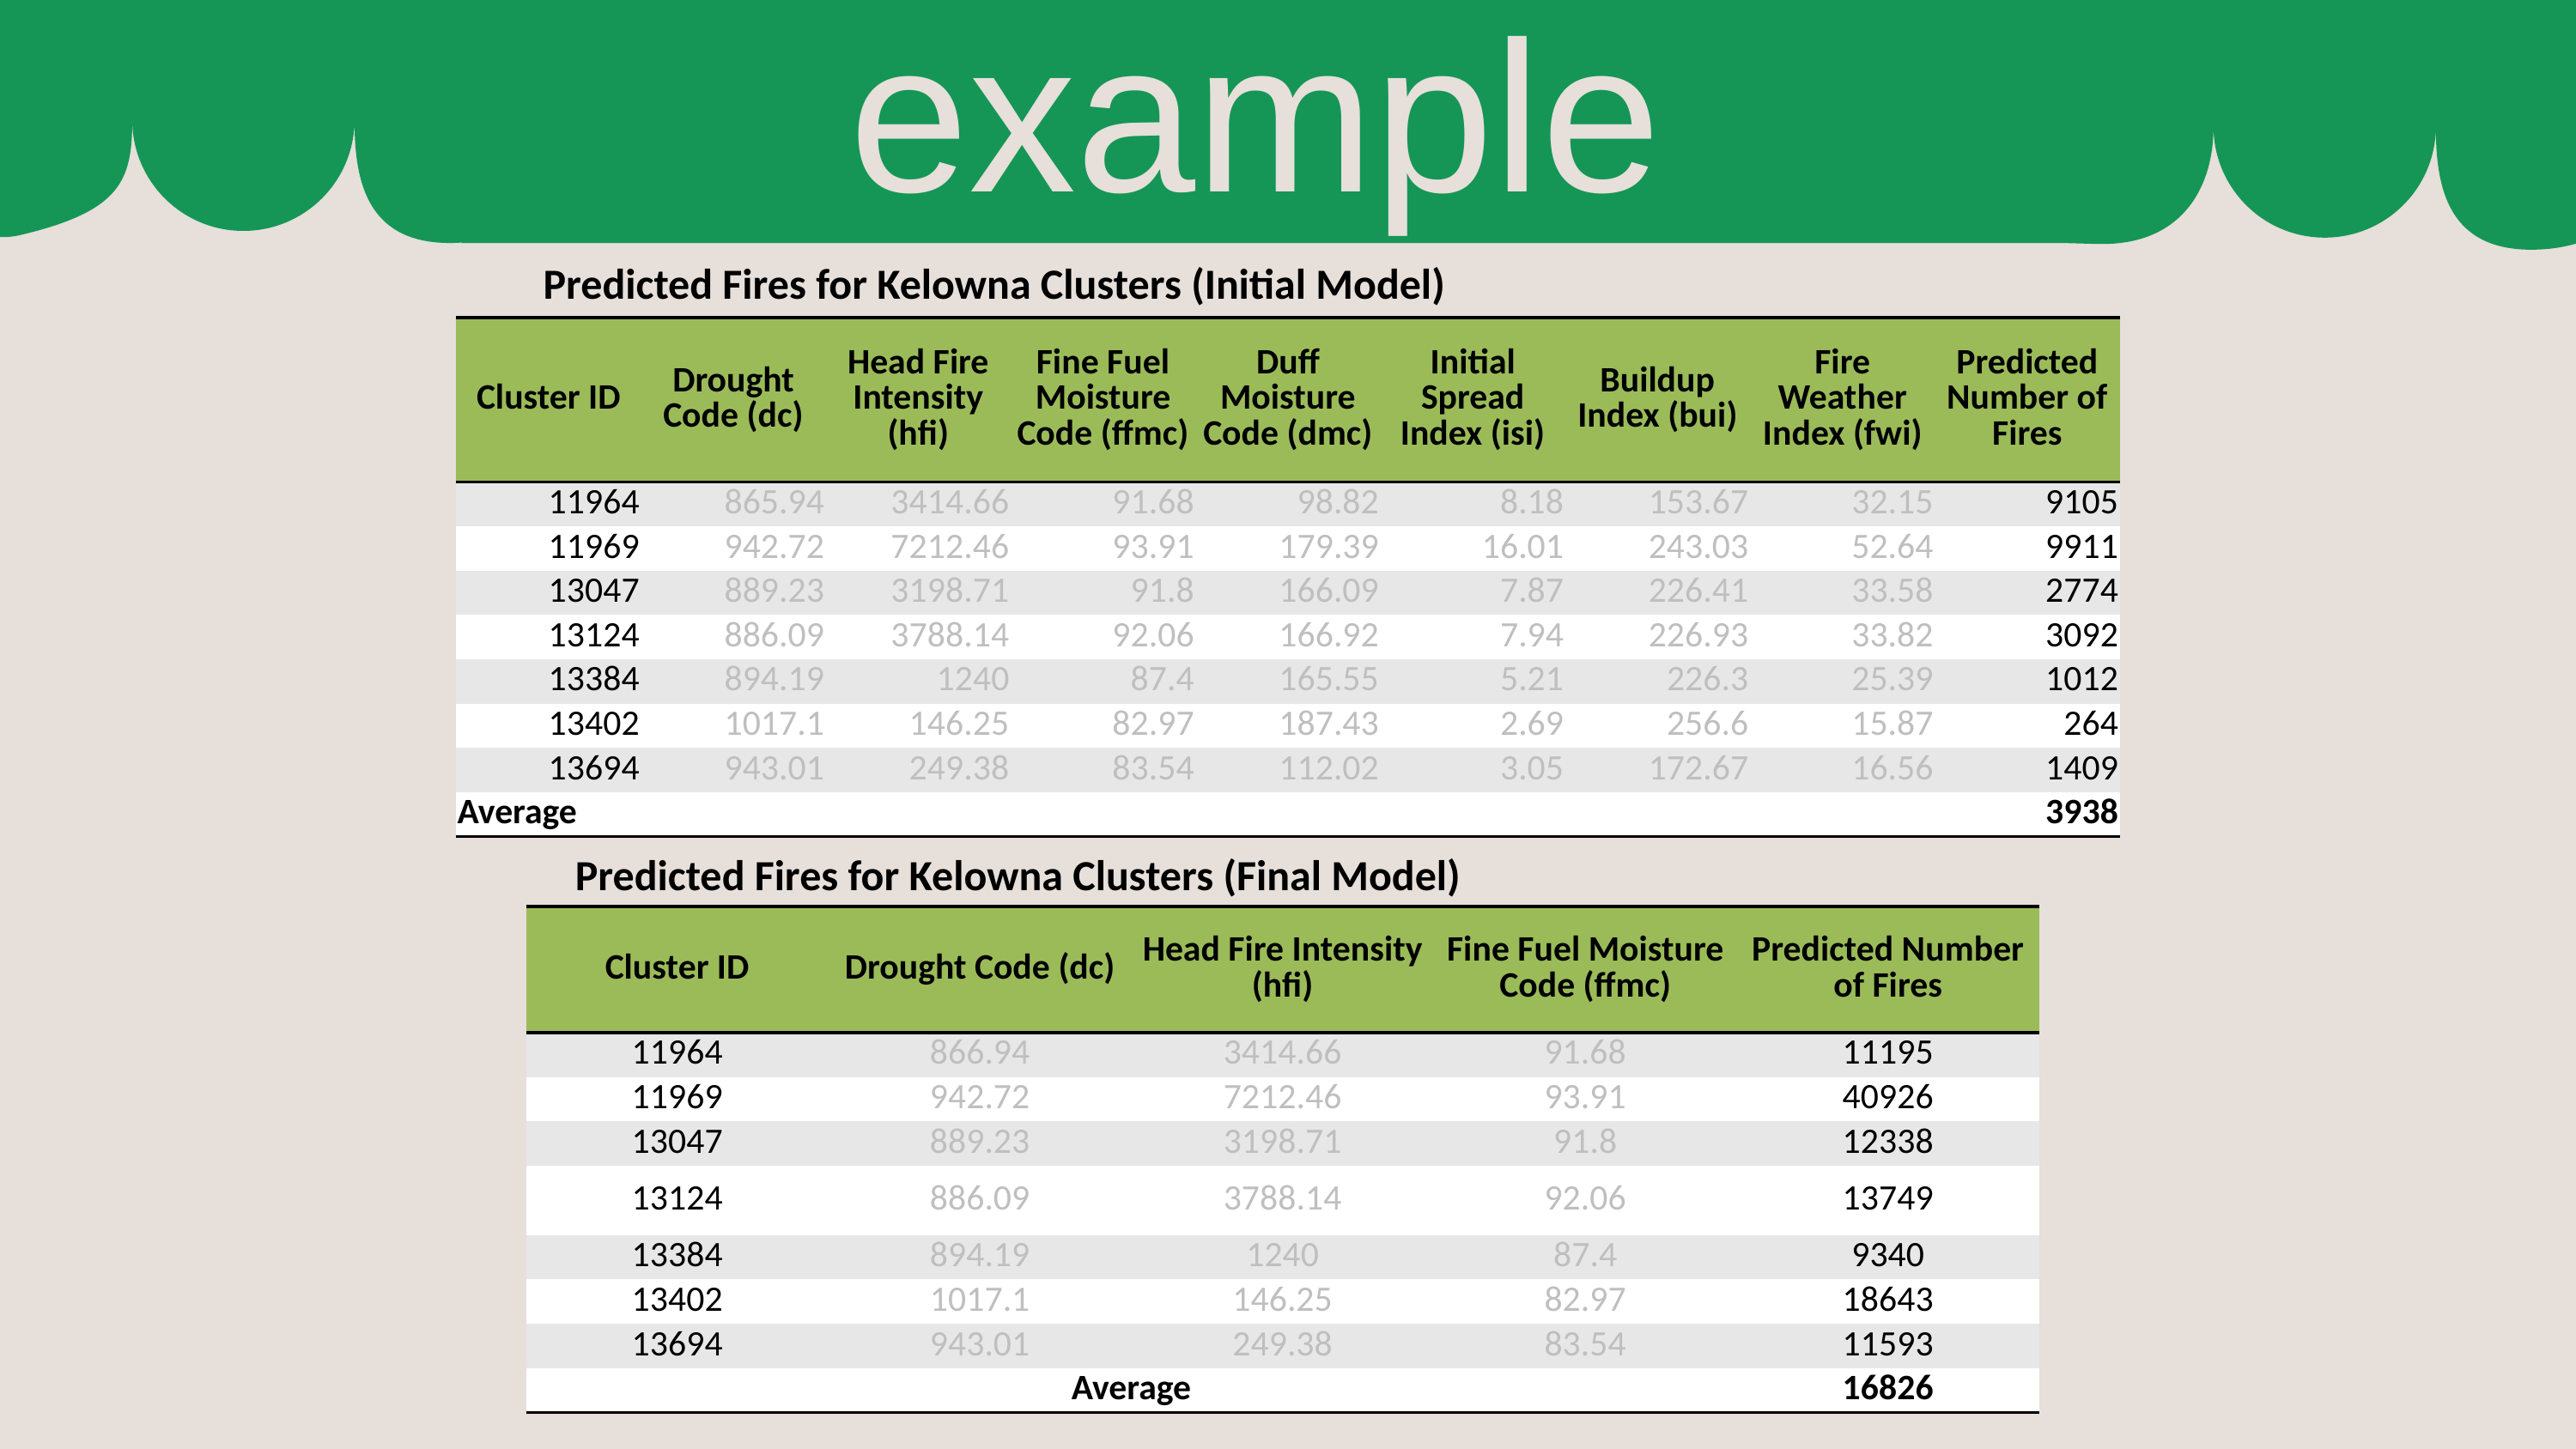

example
Predicted Fires for Kelowna Clusters (Initial Model)
| Cluster ID | Drought Code (dc) | Head Fire Intensity (hfi) | Fine Fuel Moisture Code (ffmc) | Duff Moisture Code (dmc) | Initial Spread Index (isi) | Buildup Index (bui) | Fire Weather Index (fwi) | Predicted Number of Fires |
| --- | --- | --- | --- | --- | --- | --- | --- | --- |
| 11964 | 865.94 | 3414.66 | 91.68 | 98.82 | 8.18 | 153.67 | 32.15 | 9105 |
| 11969 | 942.72 | 7212.46 | 93.91 | 179.39 | 16.01 | 243.03 | 52.64 | 9911 |
| 13047 | 889.23 | 3198.71 | 91.8 | 166.09 | 7.87 | 226.41 | 33.58 | 2774 |
| 13124 | 886.09 | 3788.14 | 92.06 | 166.92 | 7.94 | 226.93 | 33.82 | 3092 |
| 13384 | 894.19 | 1240 | 87.4 | 165.55 | 5.21 | 226.3 | 25.39 | 1012 |
| 13402 | 1017.1 | 146.25 | 82.97 | 187.43 | 2.69 | 256.6 | 15.87 | 264 |
| 13694 | 943.01 | 249.38 | 83.54 | 112.02 | 3.05 | 172.67 | 16.56 | 1409 |
| Average |  |  |  |  |  |  |  | 3938 |
Predicted Fires for Kelowna Clusters (Final Model)
| Cluster ID | Drought Code (dc) | Head Fire Intensity (hfi) | Fine Fuel Moisture Code (ffmc) | Predicted Number of Fires |
| --- | --- | --- | --- | --- |
| 11964 | 866.94 | 3414.66 | 91.68 | 11195 |
| 11969 | 942.72 | 7212.46 | 93.91 | 40926 |
| 13047 | 889.23 | 3198.71 | 91.8 | 12338 |
| 13124 | 886.09 | 3788.14 | 92.06 | 13749 |
| 13384 | 894.19 | 1240 | 87.4 | 9340 |
| 13402 | 1017.1 | 146.25 | 82.97 | 18643 |
| 13694 | 943.01 | 249.38 | 83.54 | 11593 |
| Average |  |  |  | 16826 |